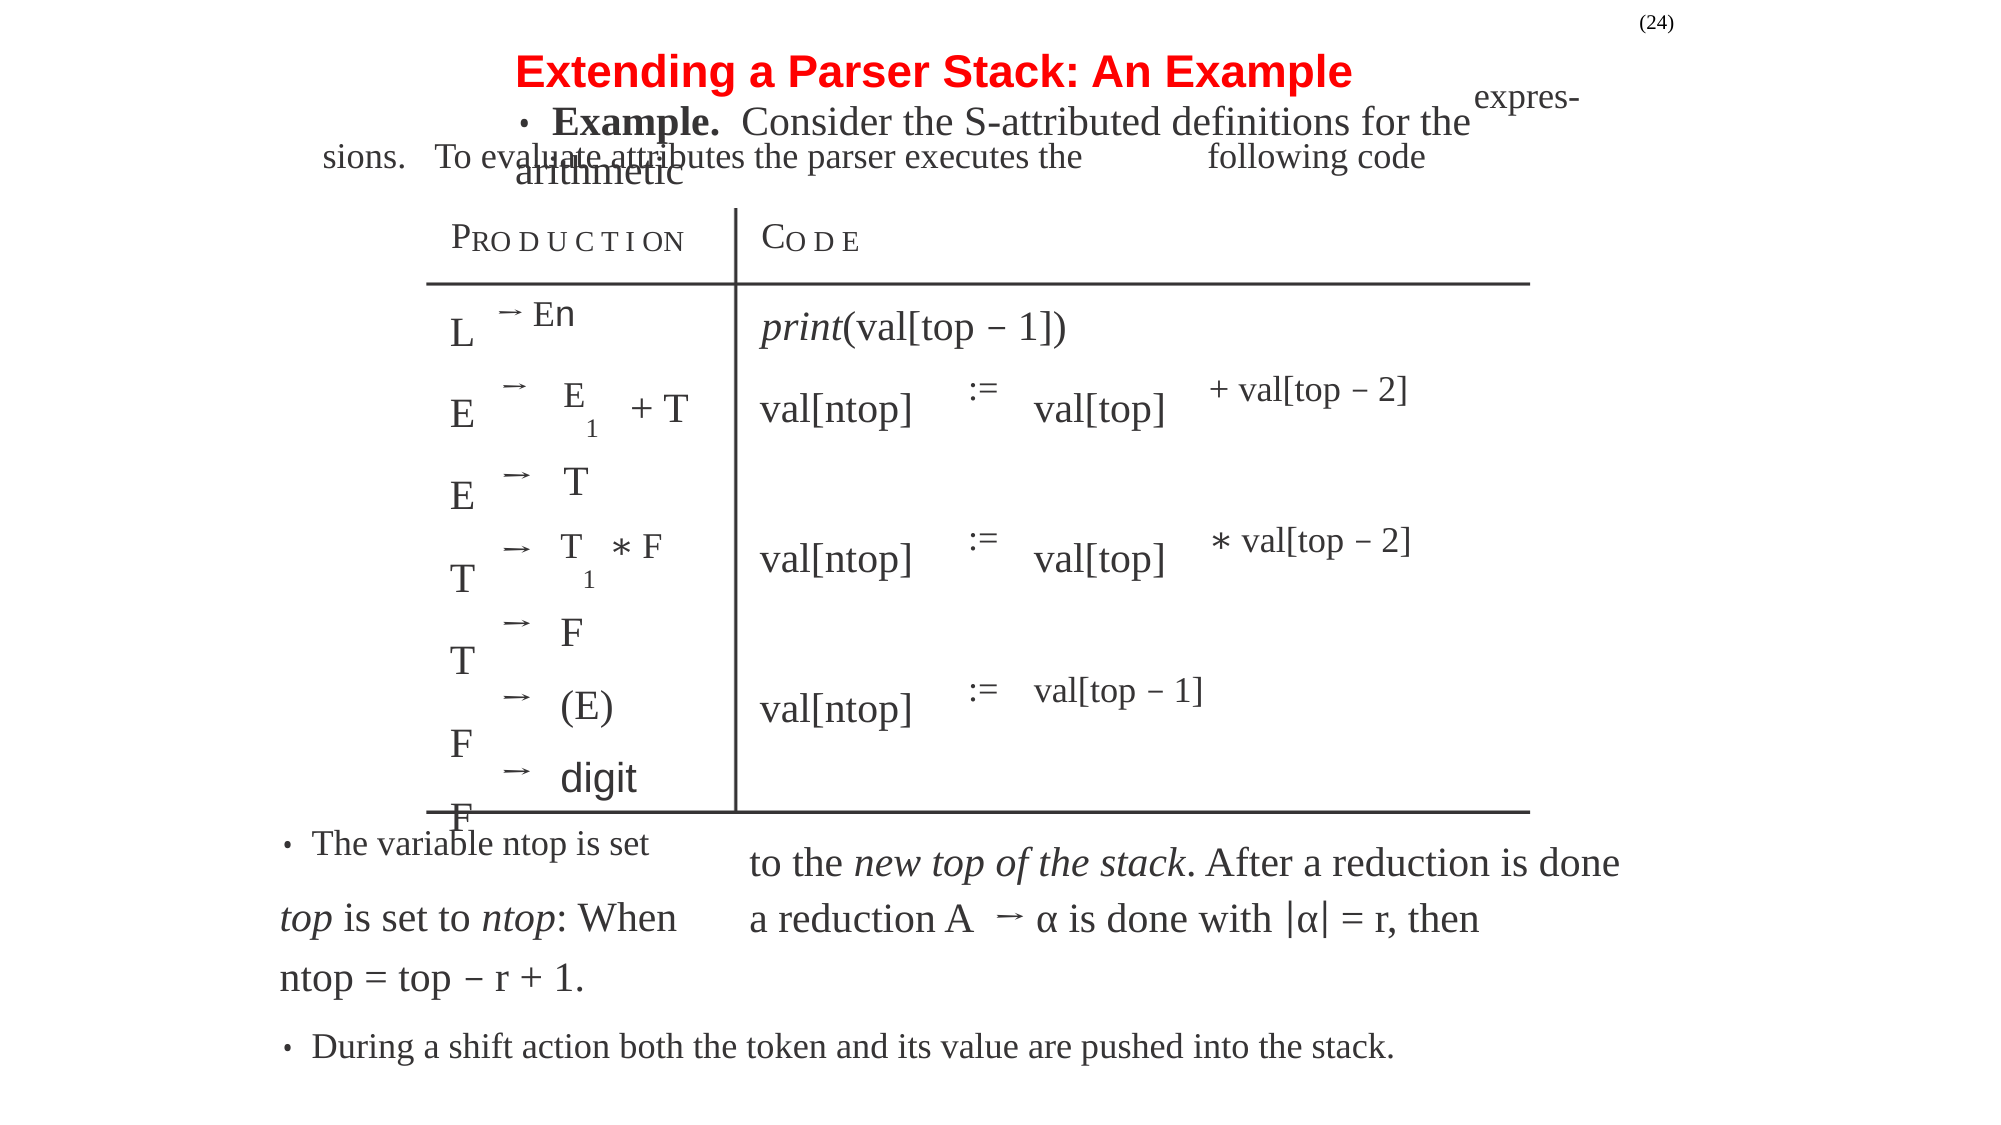

Extending a Parser Stack: An Example
•  Example.  Consider the S-attributed definitions for the arithmetic
(24)
expres-
sions.
To evaluate attributes the parser executes the
following code

PRO D U C T I ON
CO D E
print(val[top − 1])
L
E
E
T
T
F
F
→ En
E1
T
+ T
val[ntop]
val[top]
+ val[top − 2]
→
→
→
→
→
→
:=
T1  ∗ F
F
(E)
digit
val[ntop]
val[top]
∗ val[top − 2]
:=
val[ntop]
val[top − 1]
:=
•  The variable ntop is set
top is set to ntop: When
ntop = top − r + 1.
to the new top of the stack. After a reduction is done
a reduction A  → α is done with |α| = r, then
•  During a shift action both the token and its value are pushed into the stack.